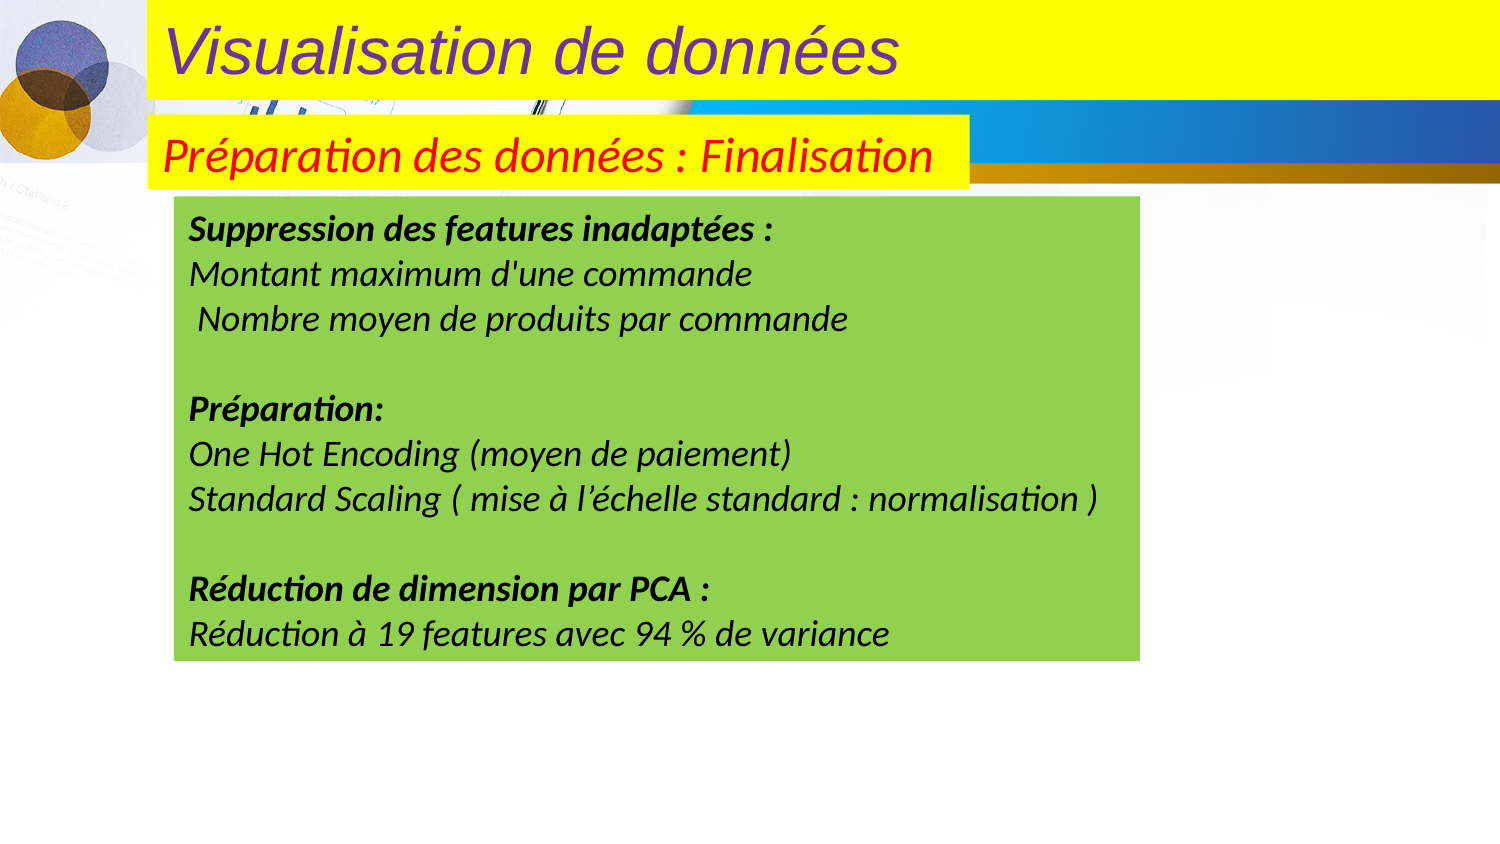

Visualisation de données

Préparation des données : Finalisation
Suppression des features inadaptées :
Montant maximum d'une commande
 Nombre moyen de produits par commande

Préparation:
One Hot Encoding (moyen de paiement)
Standard Scaling ( mise à l’échelle standard : normalisation )

Réduction de dimension par PCA :
Réduction à 19 features avec 94 % de variance